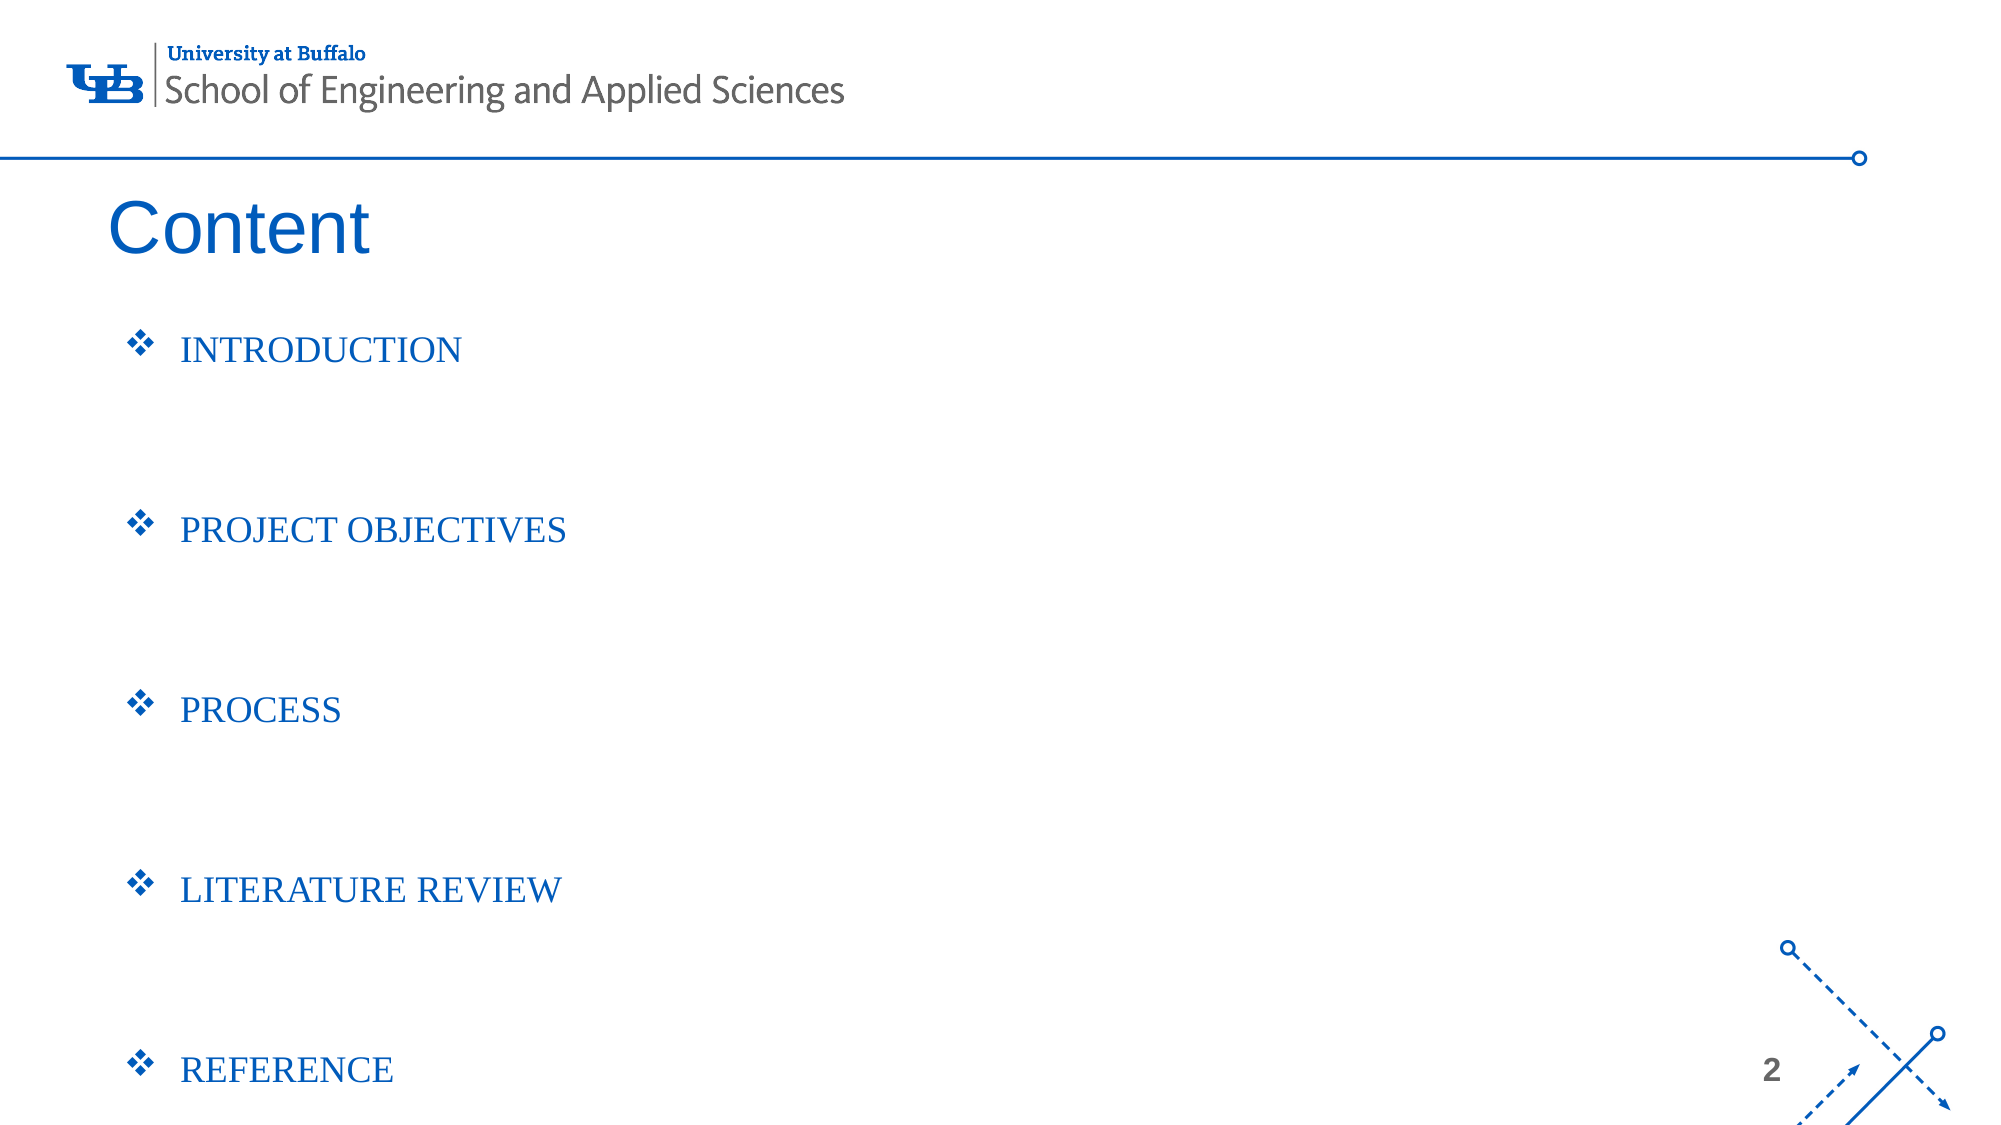

Content
INTRODUCTION

PROJECT OBJECTIVES

PROCESS

LITERATURE REVIEW

REFERENCE